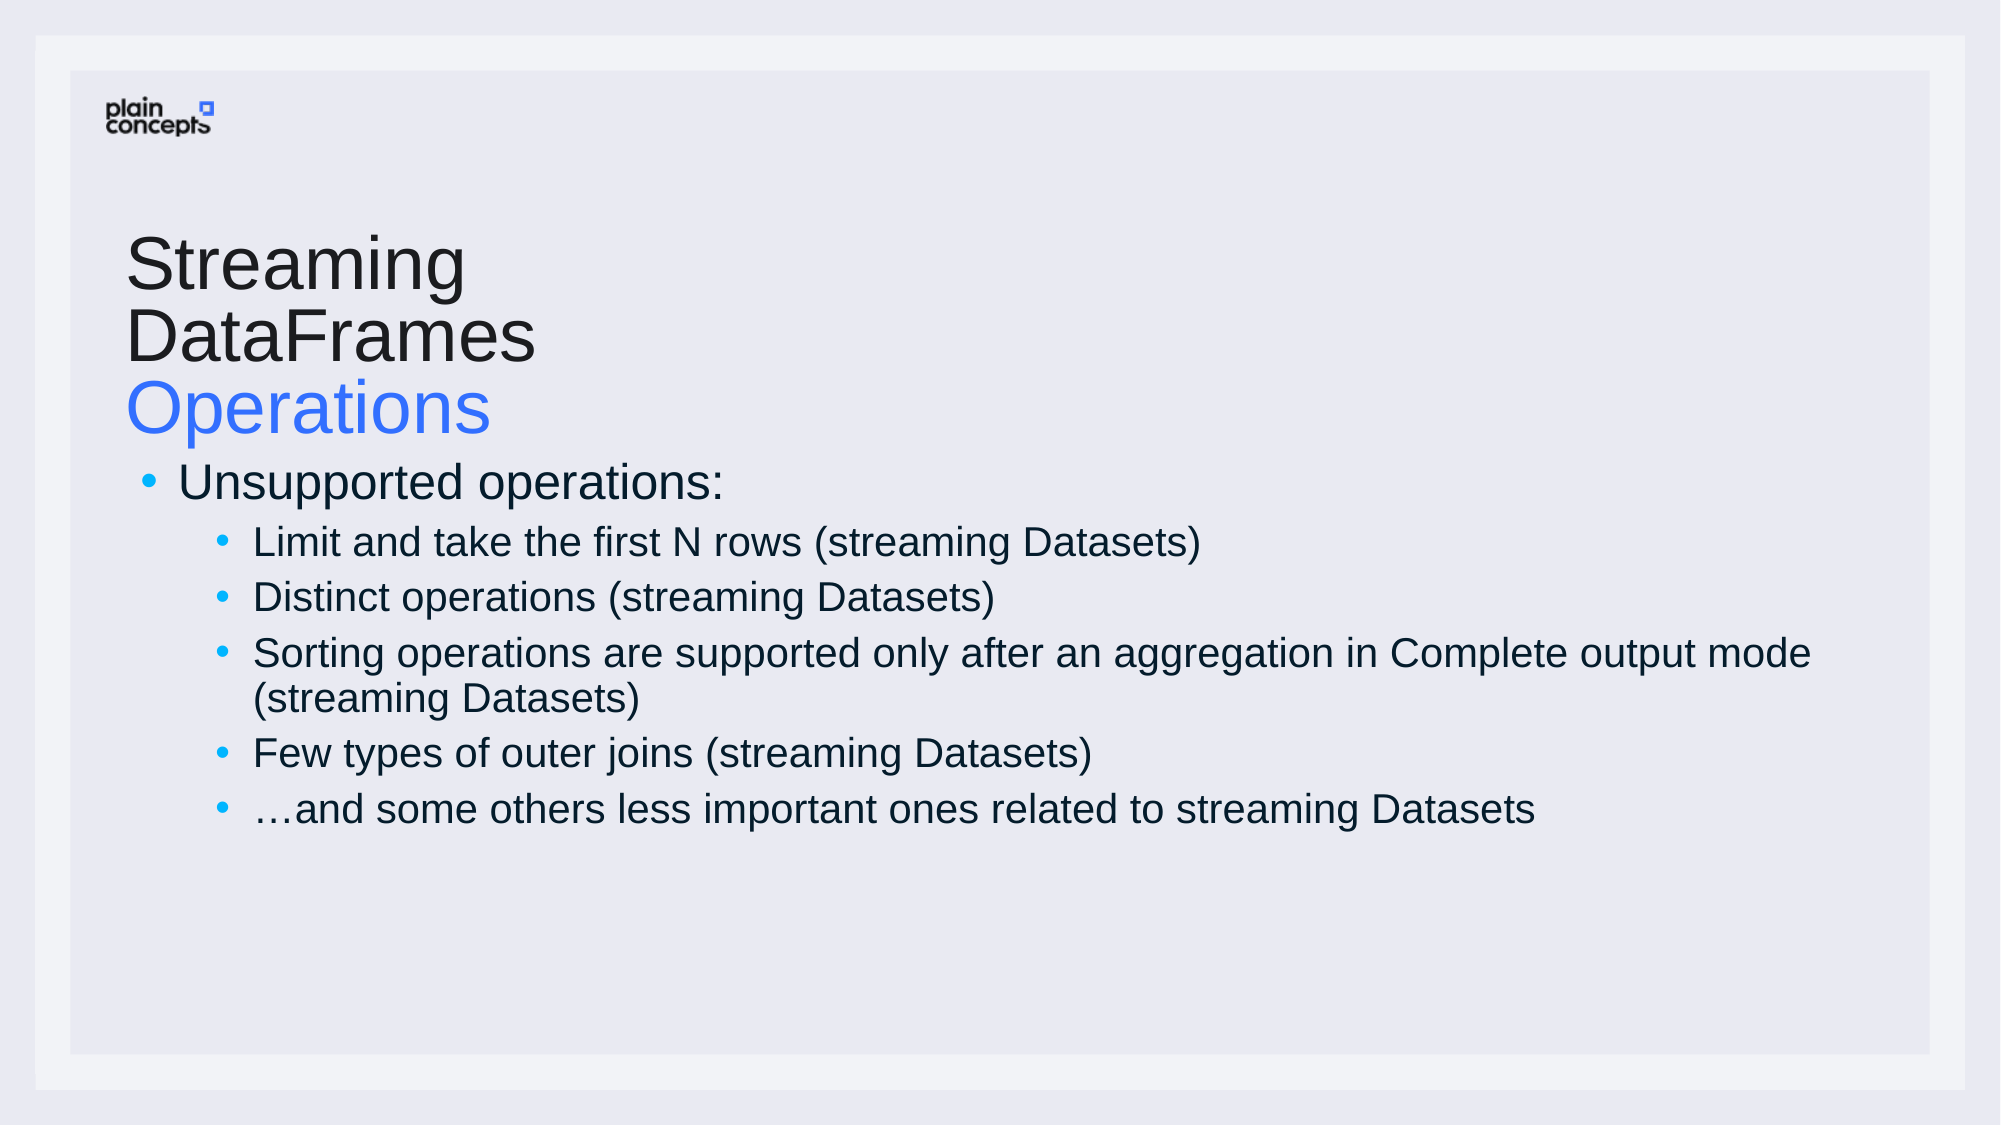

# Streaming DataFrames Operations
Unsupported operations:
Limit and take the first N rows (streaming Datasets)
Distinct operations (streaming Datasets)
Sorting operations are supported only after an aggregation in Complete output mode (streaming Datasets)
Few types of outer joins (streaming Datasets)
…and some others less important ones related to streaming Datasets